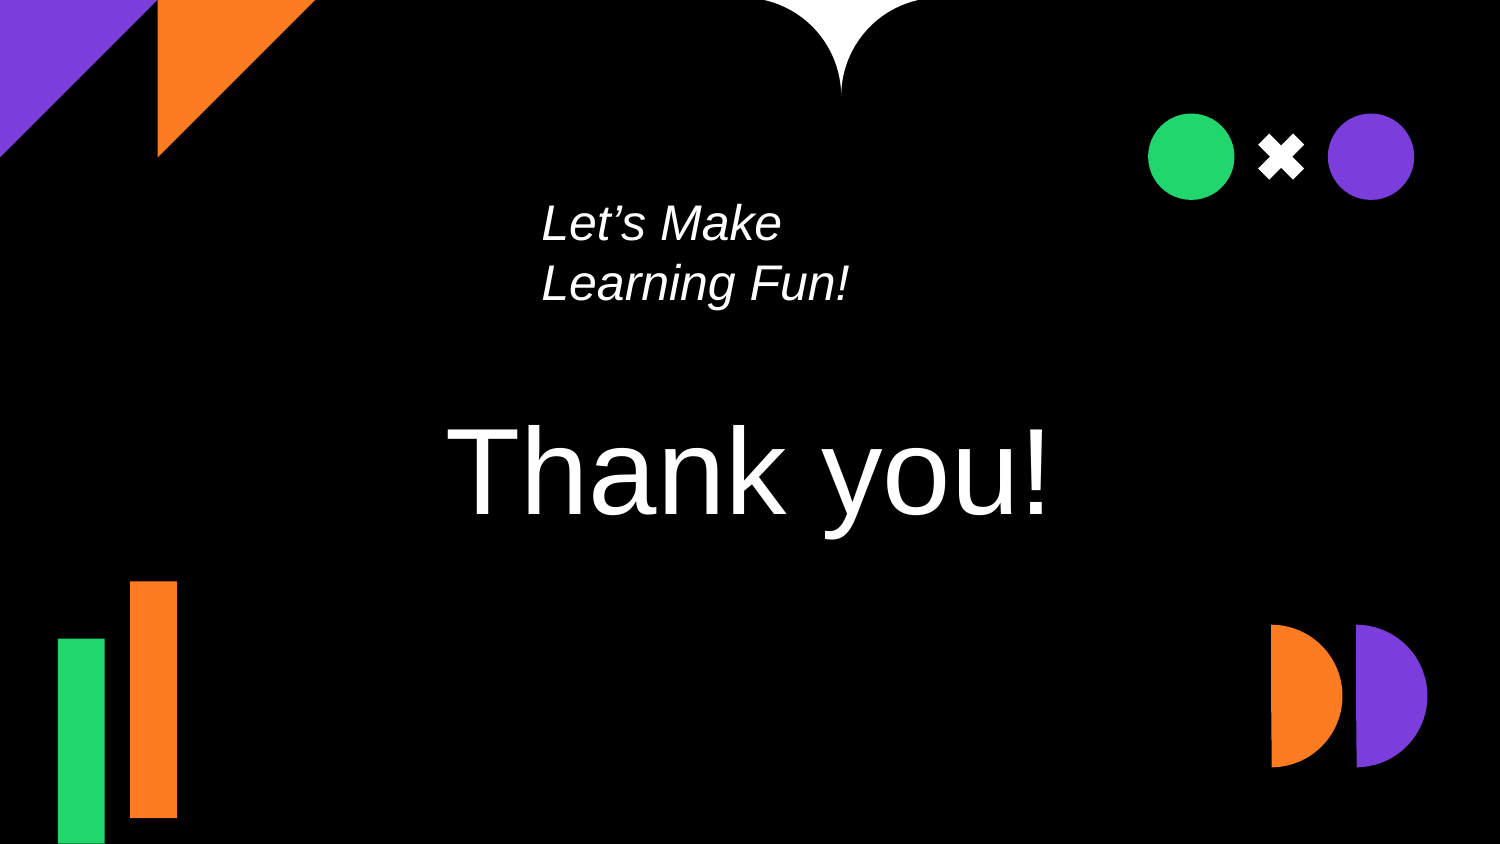

Let’s Make Learning Fun!
# Thank you!